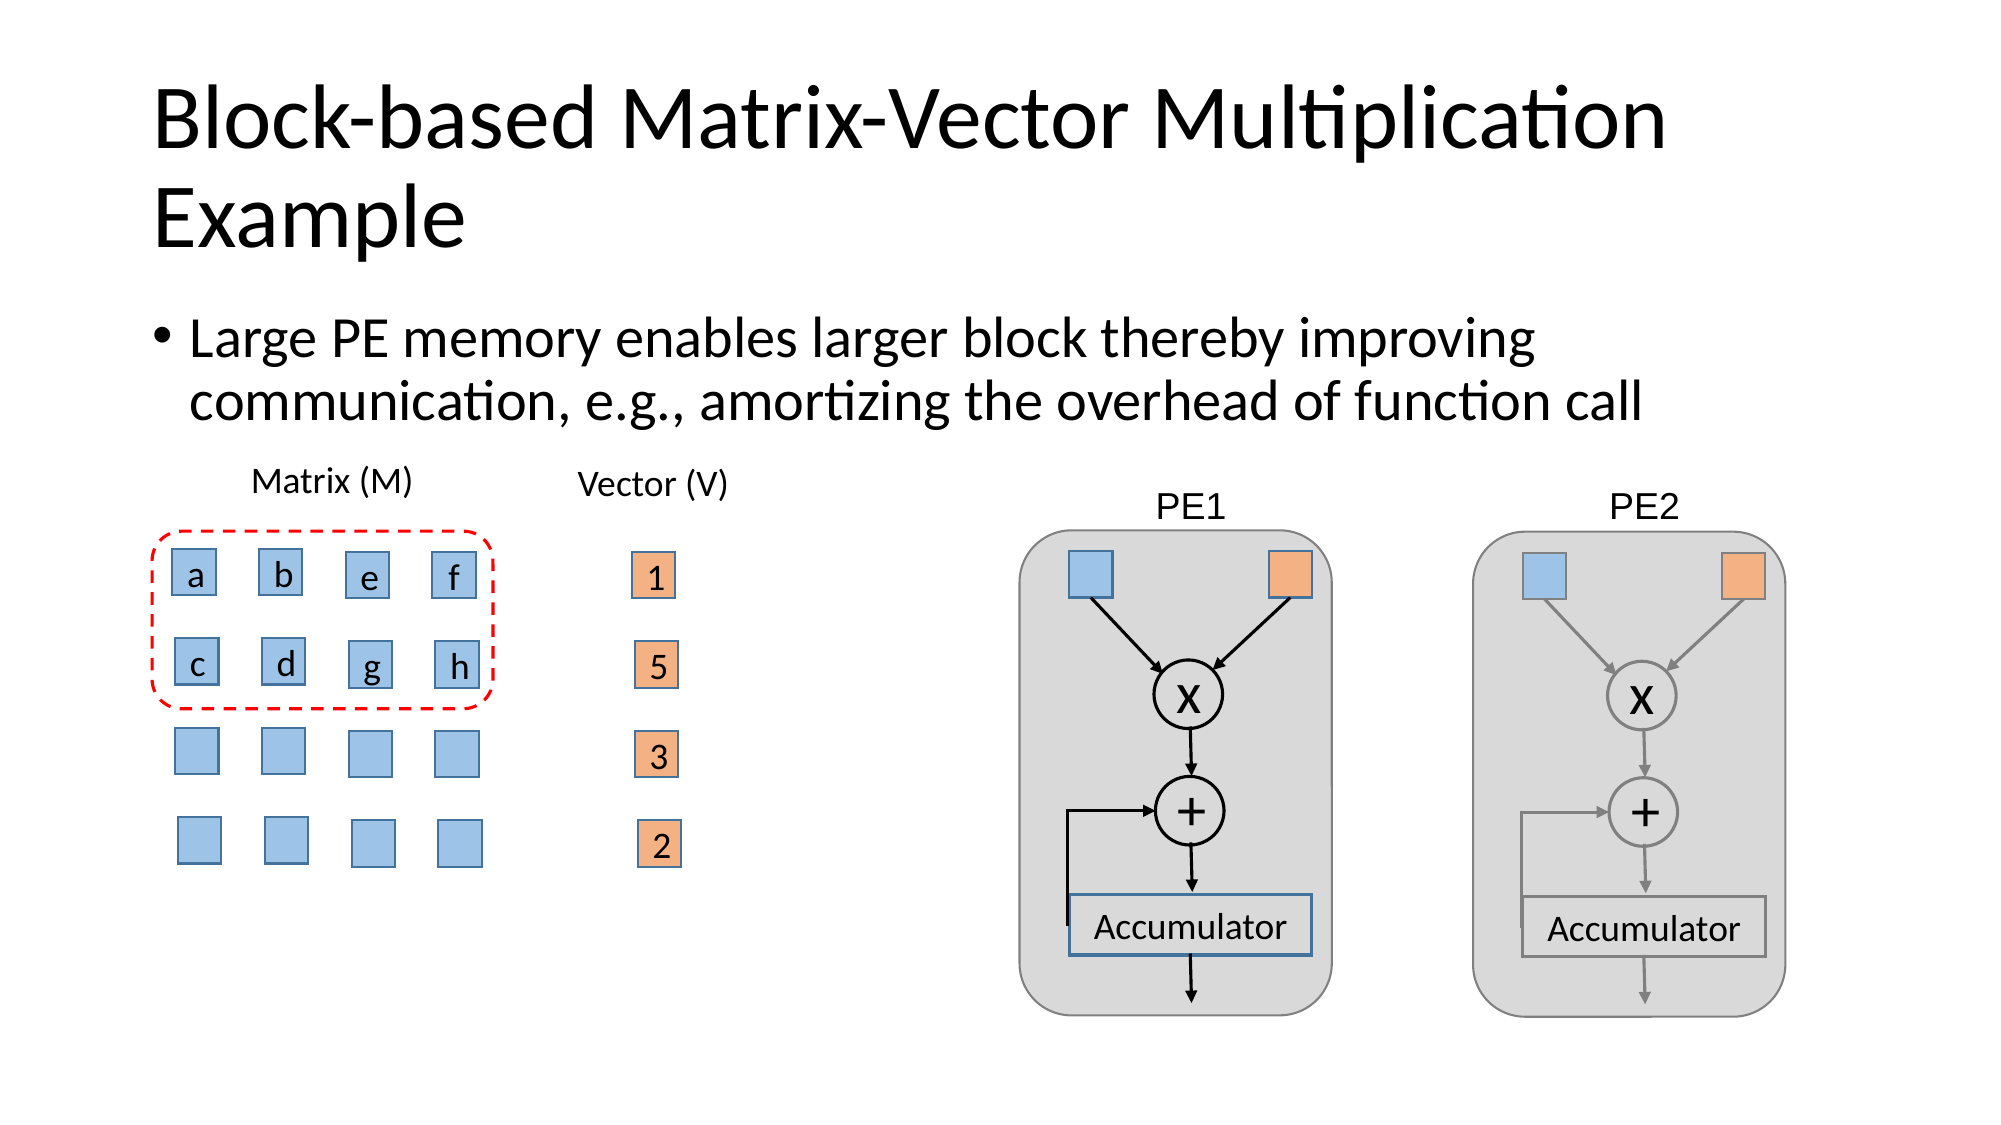

# Block-based Matrix-Vector Multiplication Example
Large PE memory enables larger block thereby improving communication, e.g., amortizing the overhead of function call
Matrix (M)
Vector (V)
PE1
PE2

x

+

Accumulator

x

+

Accumulator
a
b
e
f
1
c
d
g
h
5

3

2